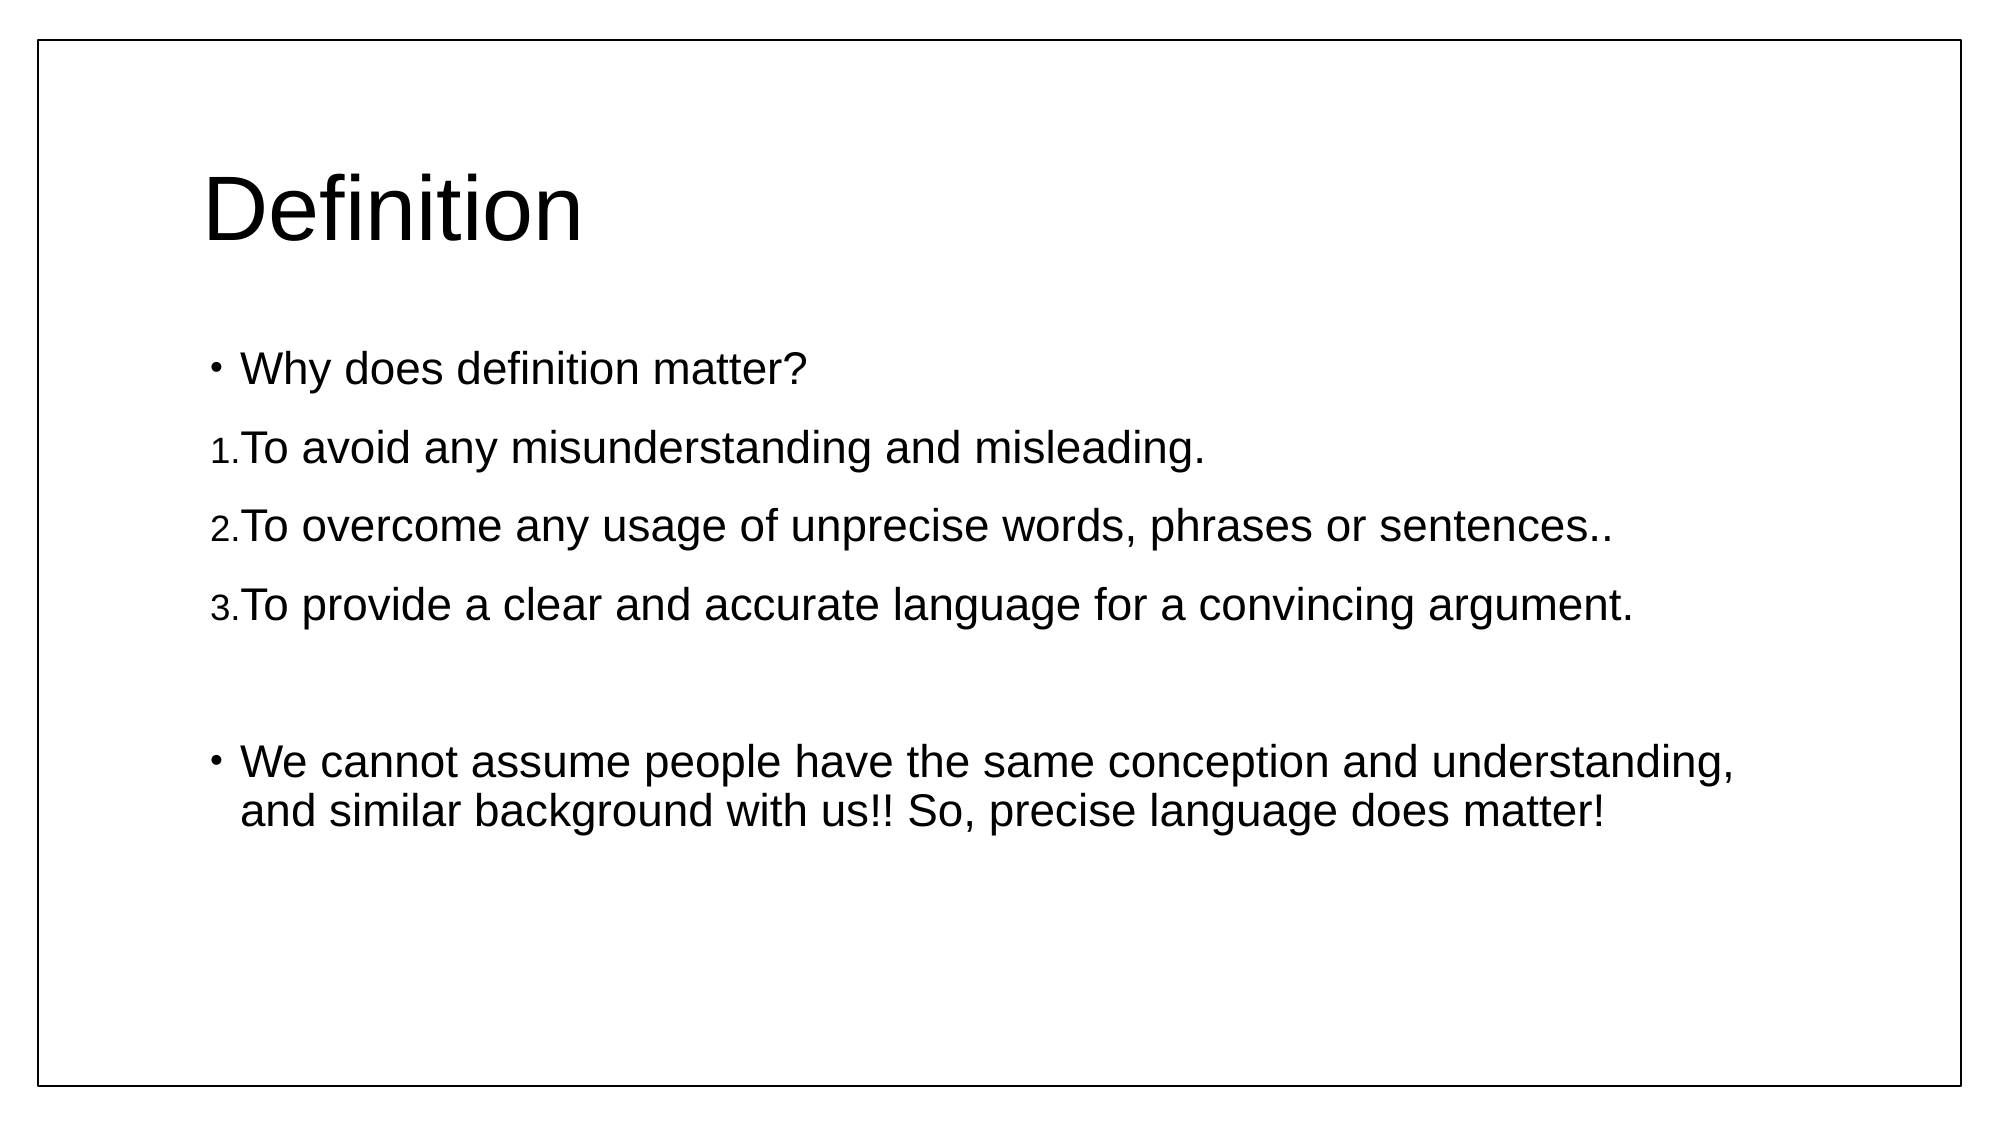

# Definition
Why does definition matter?
To avoid any misunderstanding and misleading.
To overcome any usage of unprecise words, phrases or sentences..
To provide a clear and accurate language for a convincing argument.

We cannot assume people have the same conception and understanding, and similar background with us!! So, precise language does matter!